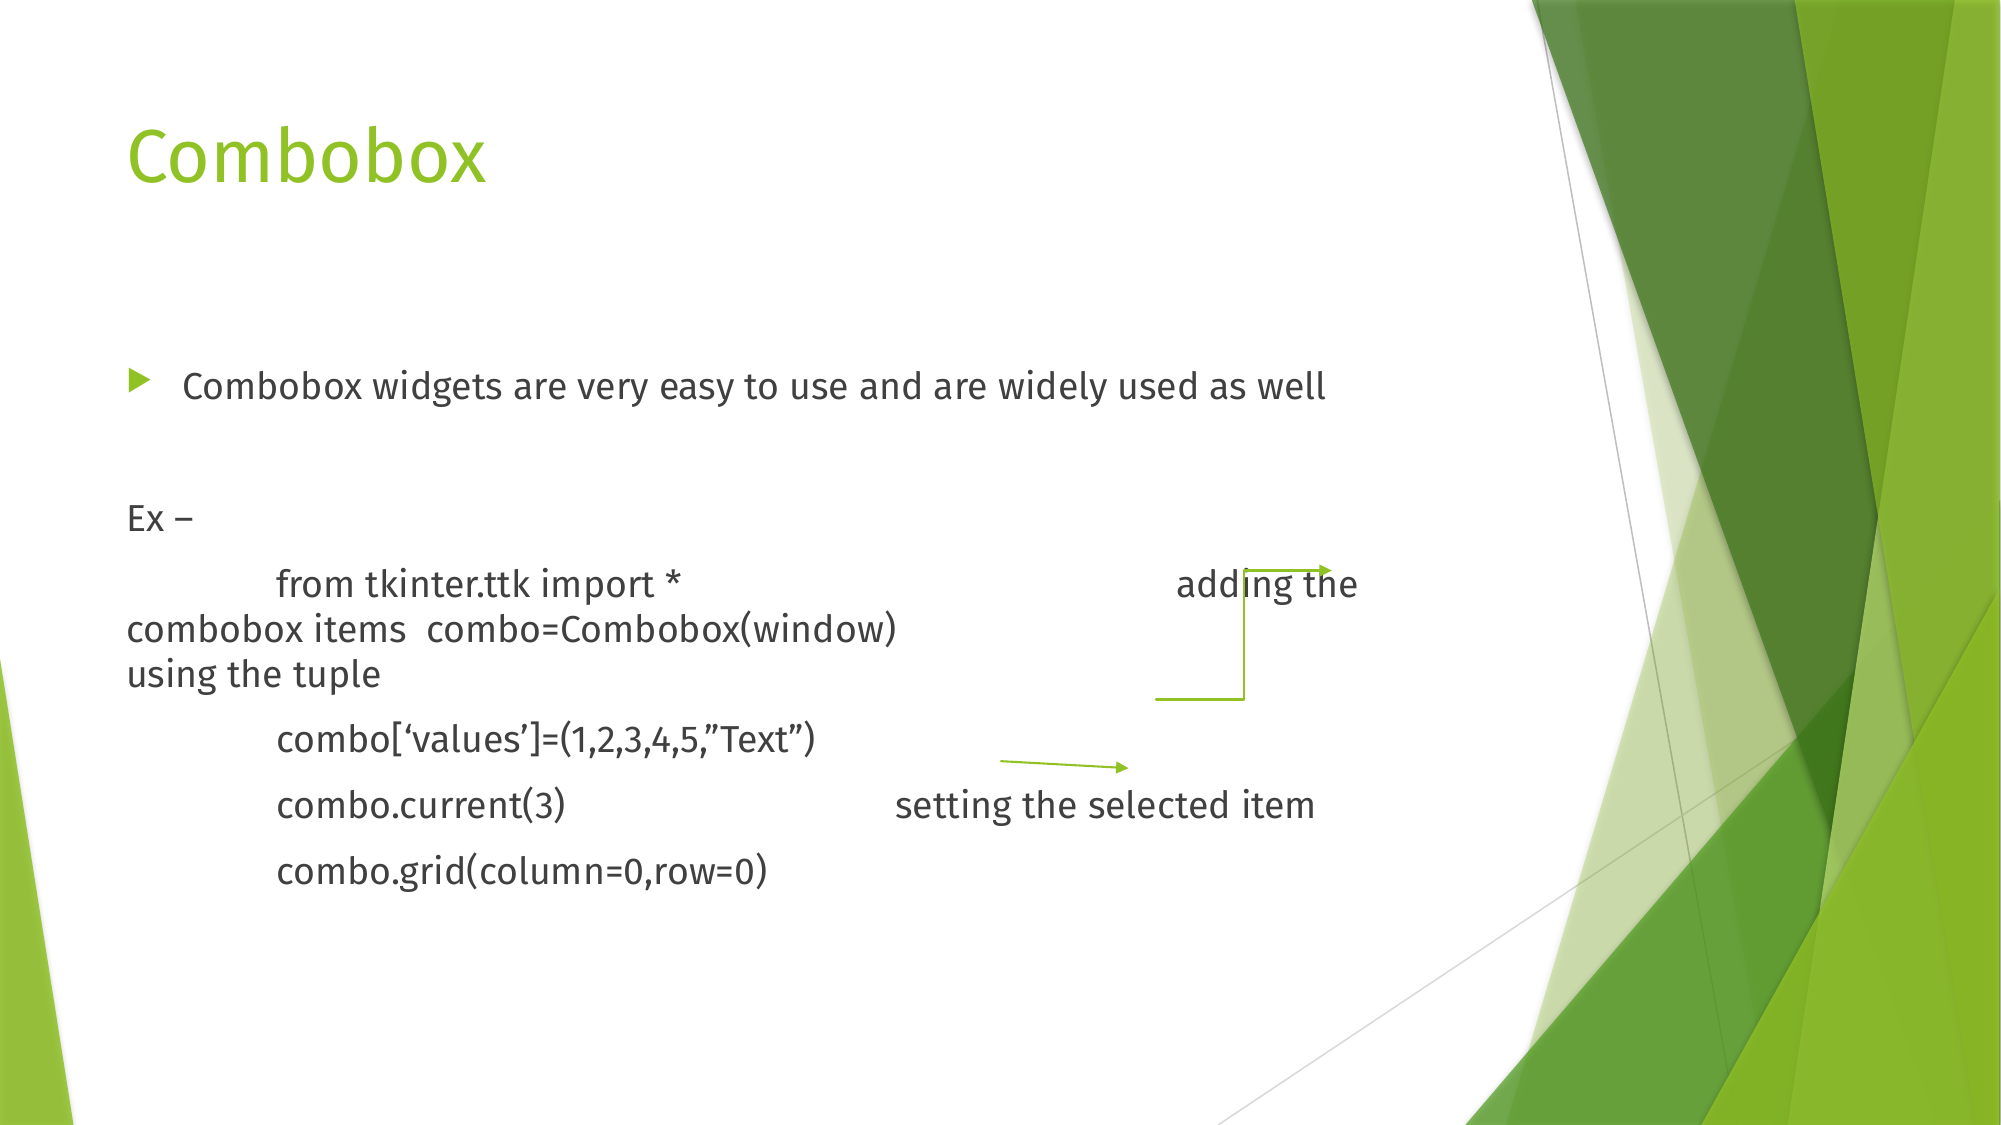

# Combobox
Combobox widgets are very easy to use and are widely used as well

Ex –
	from tkinter.ttk import *                                      	adding the combobox items 	combo=Combobox(window)				 using the tuple
	combo[‘values’]=(1,2,3,4,5,”Text”)
	combo.current(3)                                 setting the selected item
	combo.grid(column=0,row=0)